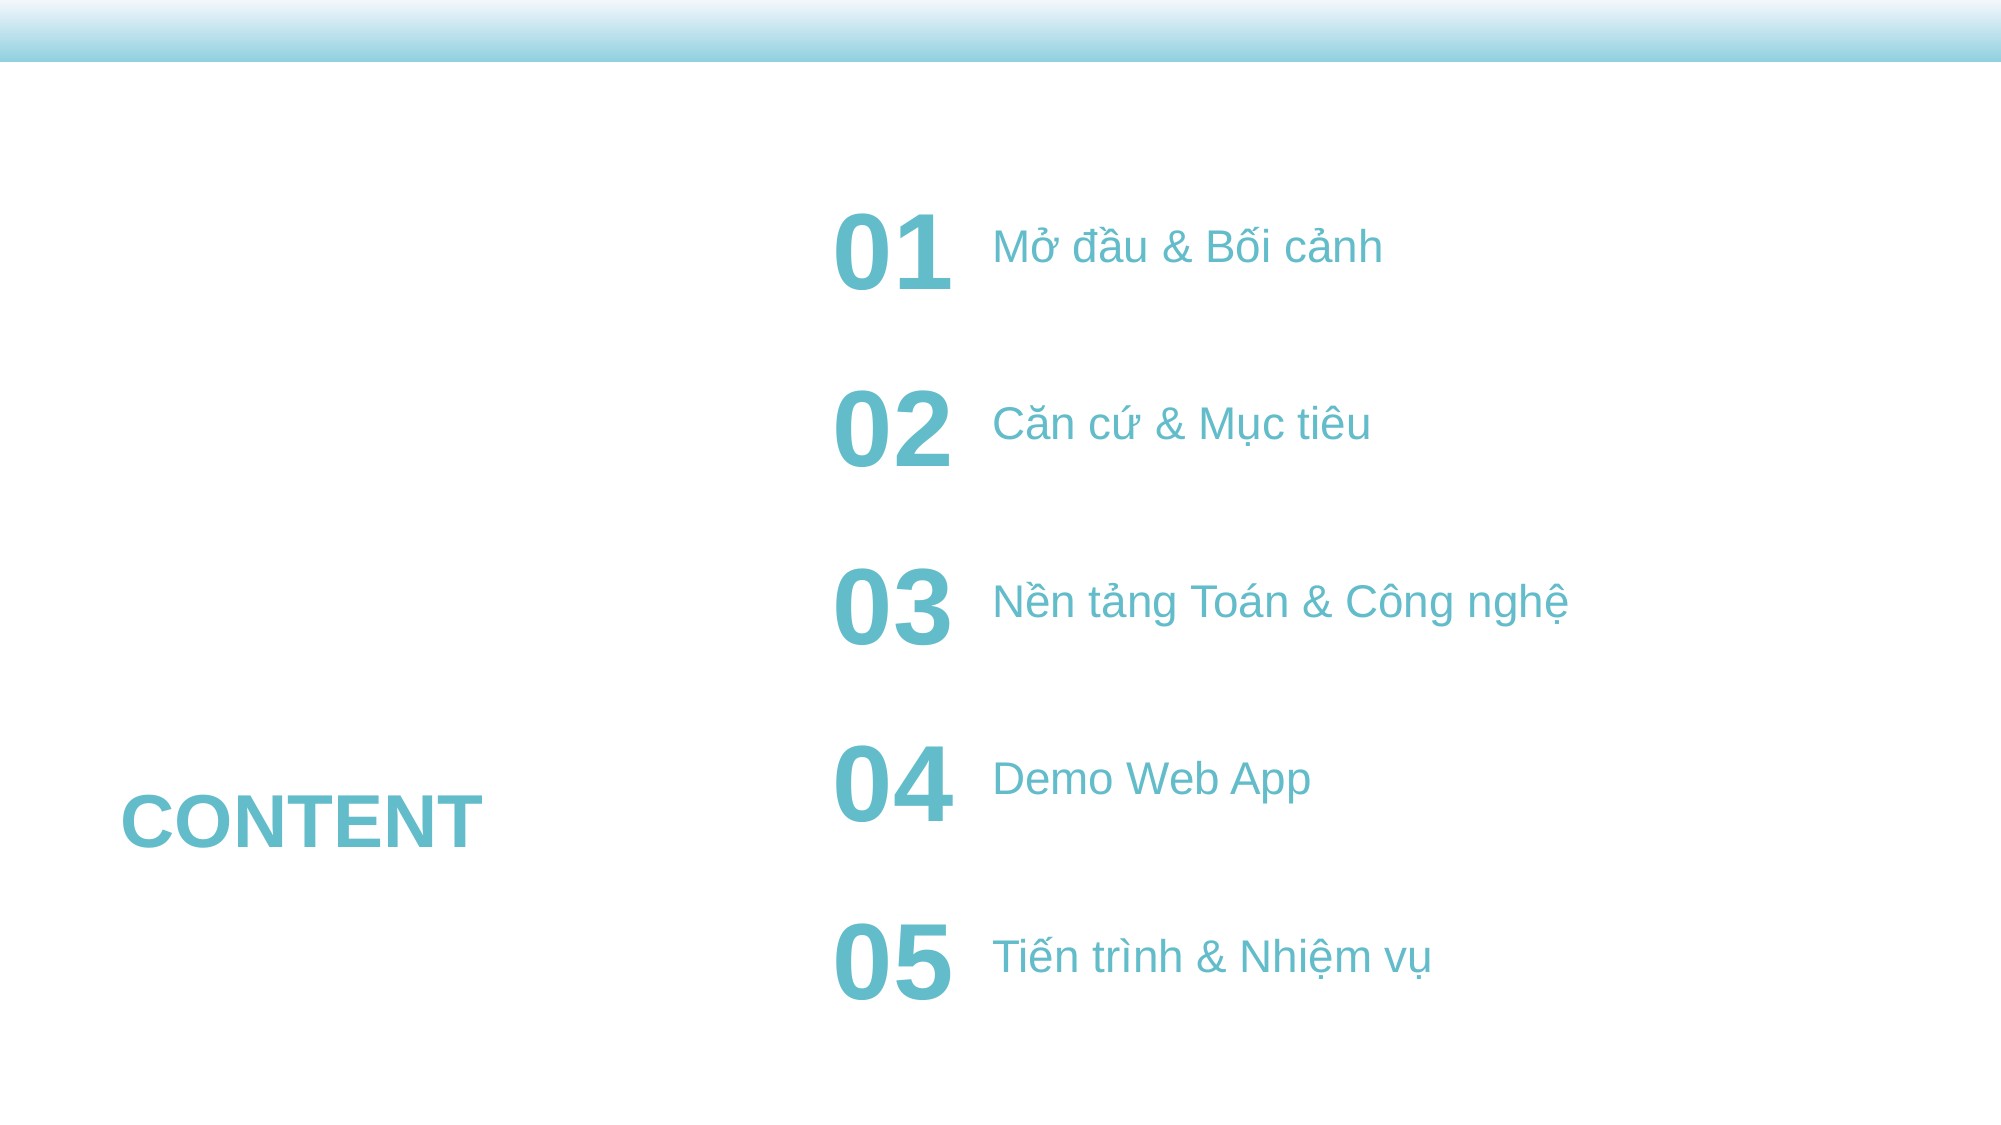

01
Mở đầu & Bối cảnh

02
Căn cứ & Mục tiêu
03
Nền tảng Toán & Công nghệ
04
Demo Web App
CONTENT
05
Tiến trình & Nhiệm vụ